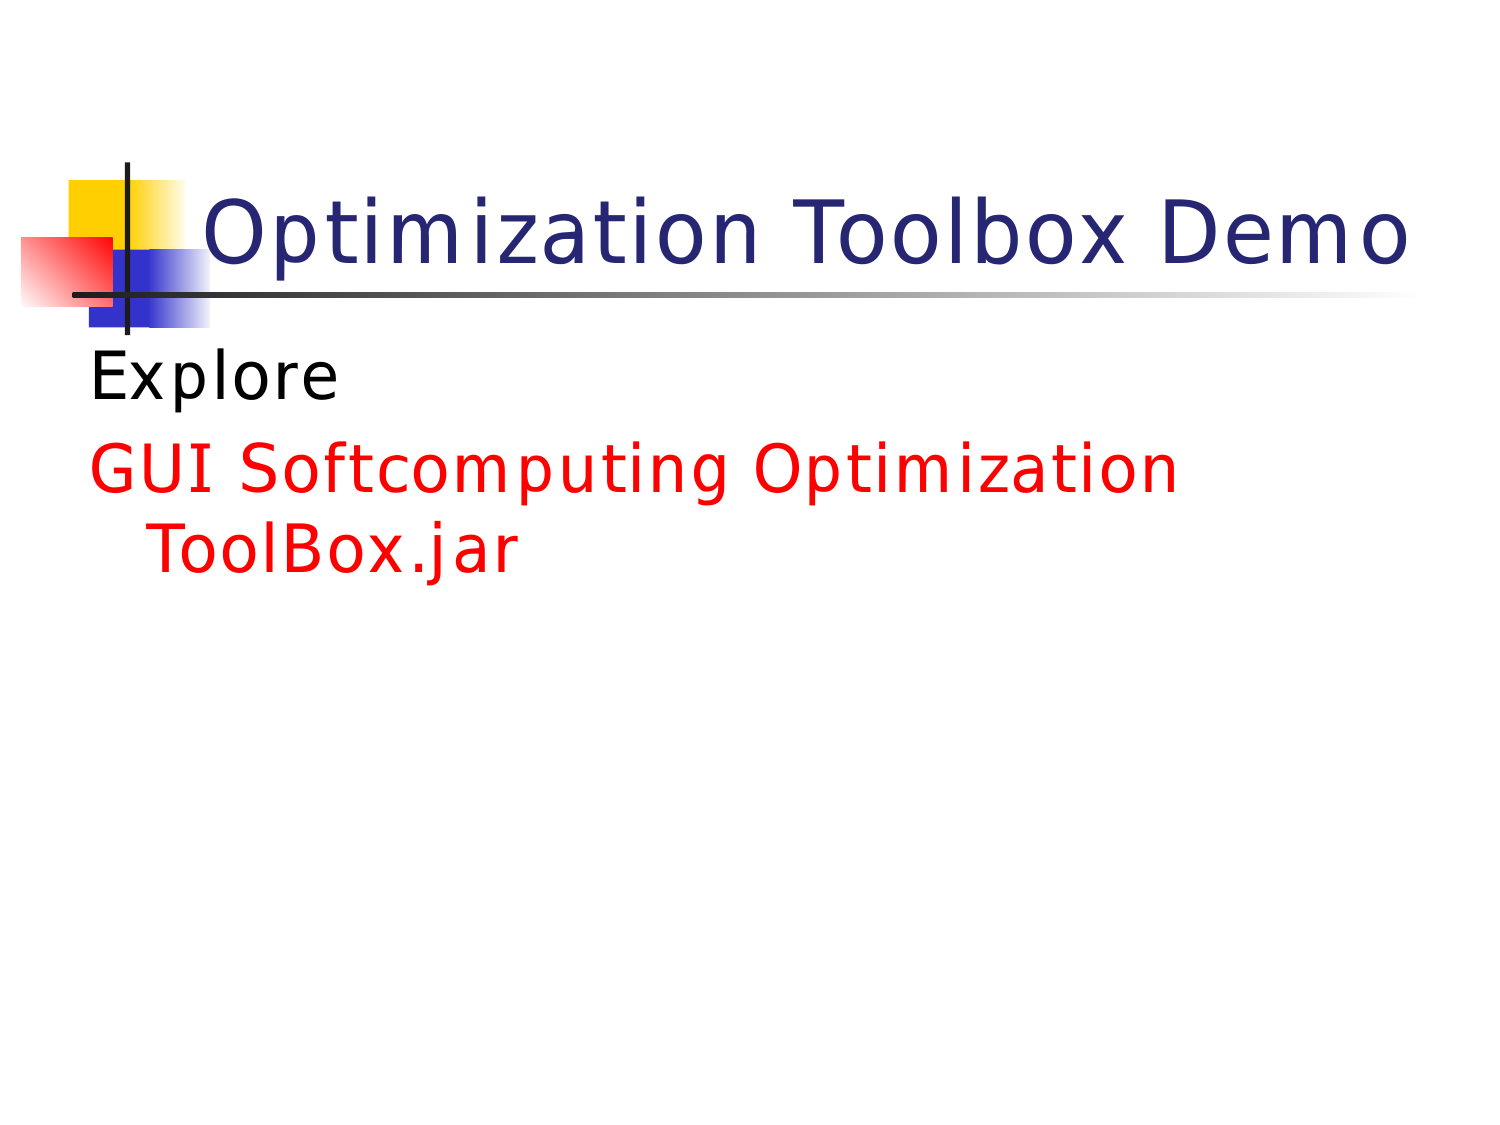

# Optimization Toolbox Demo
Explore
GUI Softcomputing Optimization ToolBox.jar